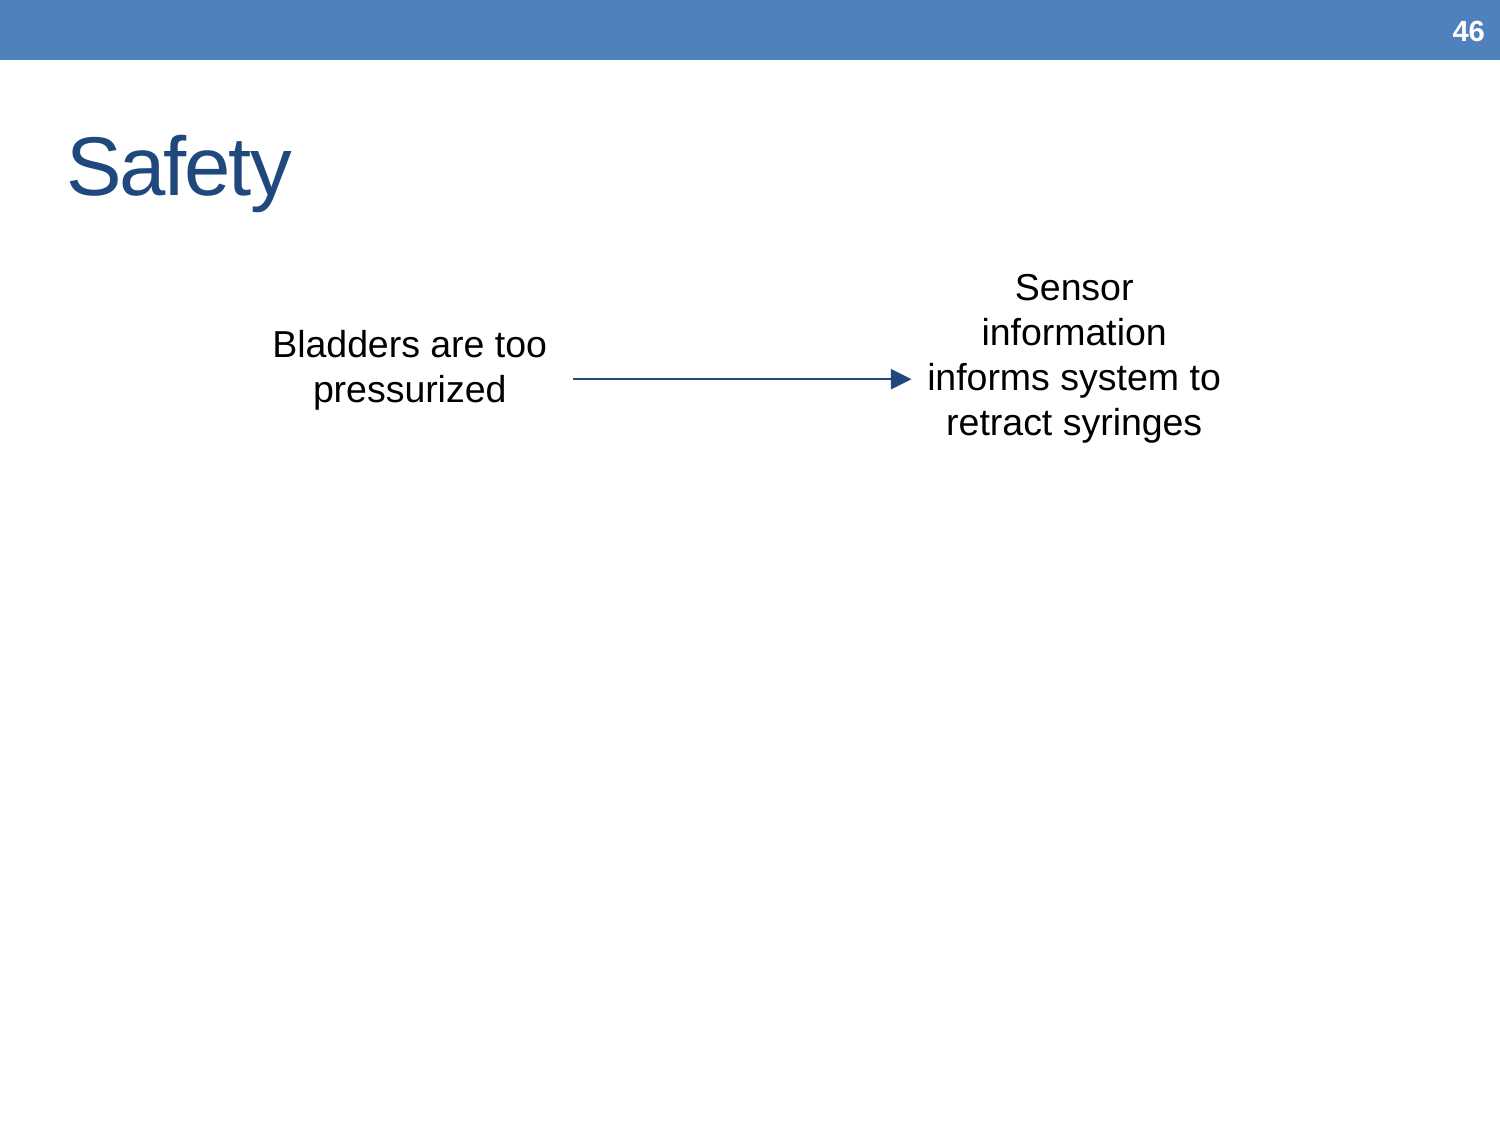

46
# Safety
Sensor information informs system to retract syringes
Bladders are too pressurized